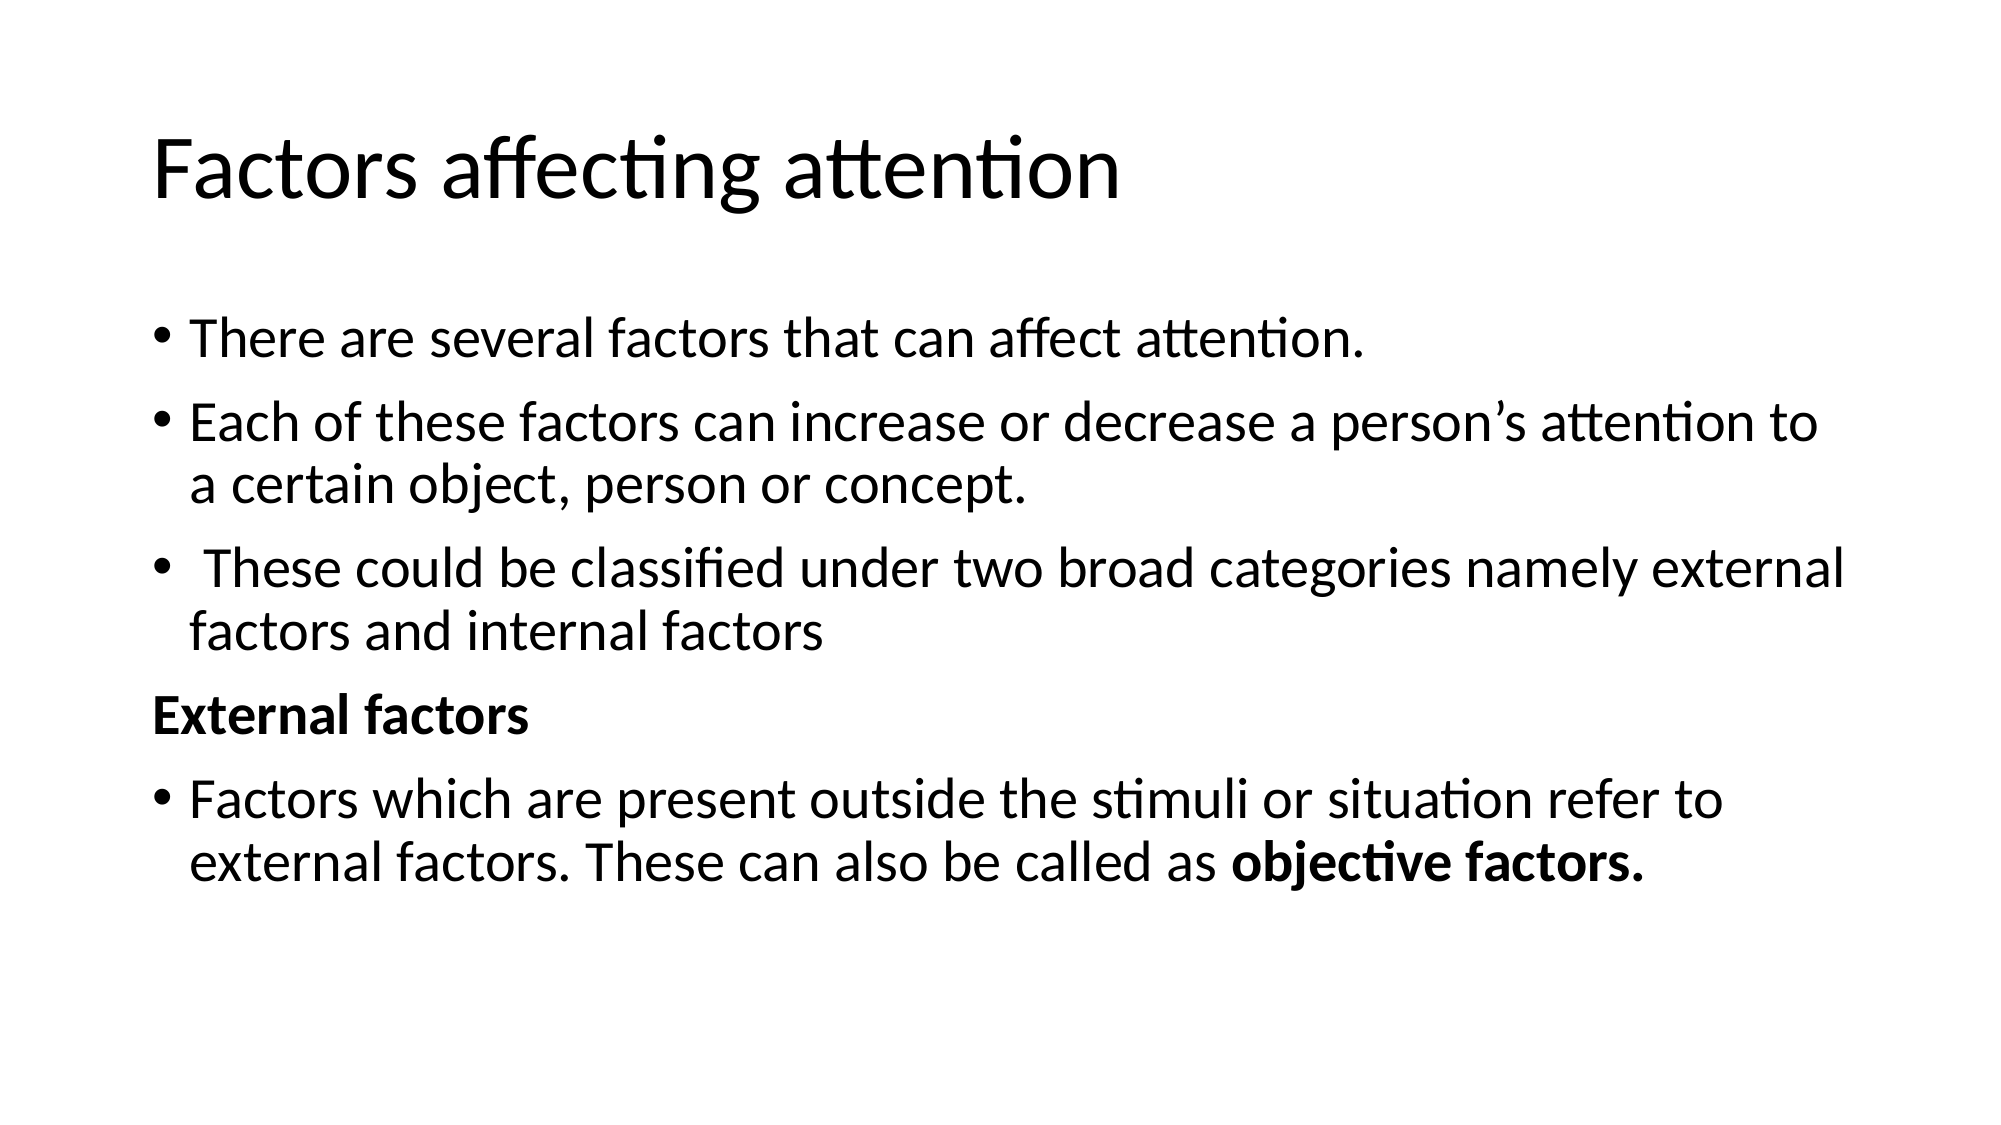

# Factors affecting attention
There are several factors that can affect attention.
Each of these factors can increase or decrease a person’s attention to a certain object, person or concept.
 These could be classified under two broad categories namely external factors and internal factors
External factors
Factors which are present outside the stimuli or situation refer to external factors. These can also be called as objective factors.